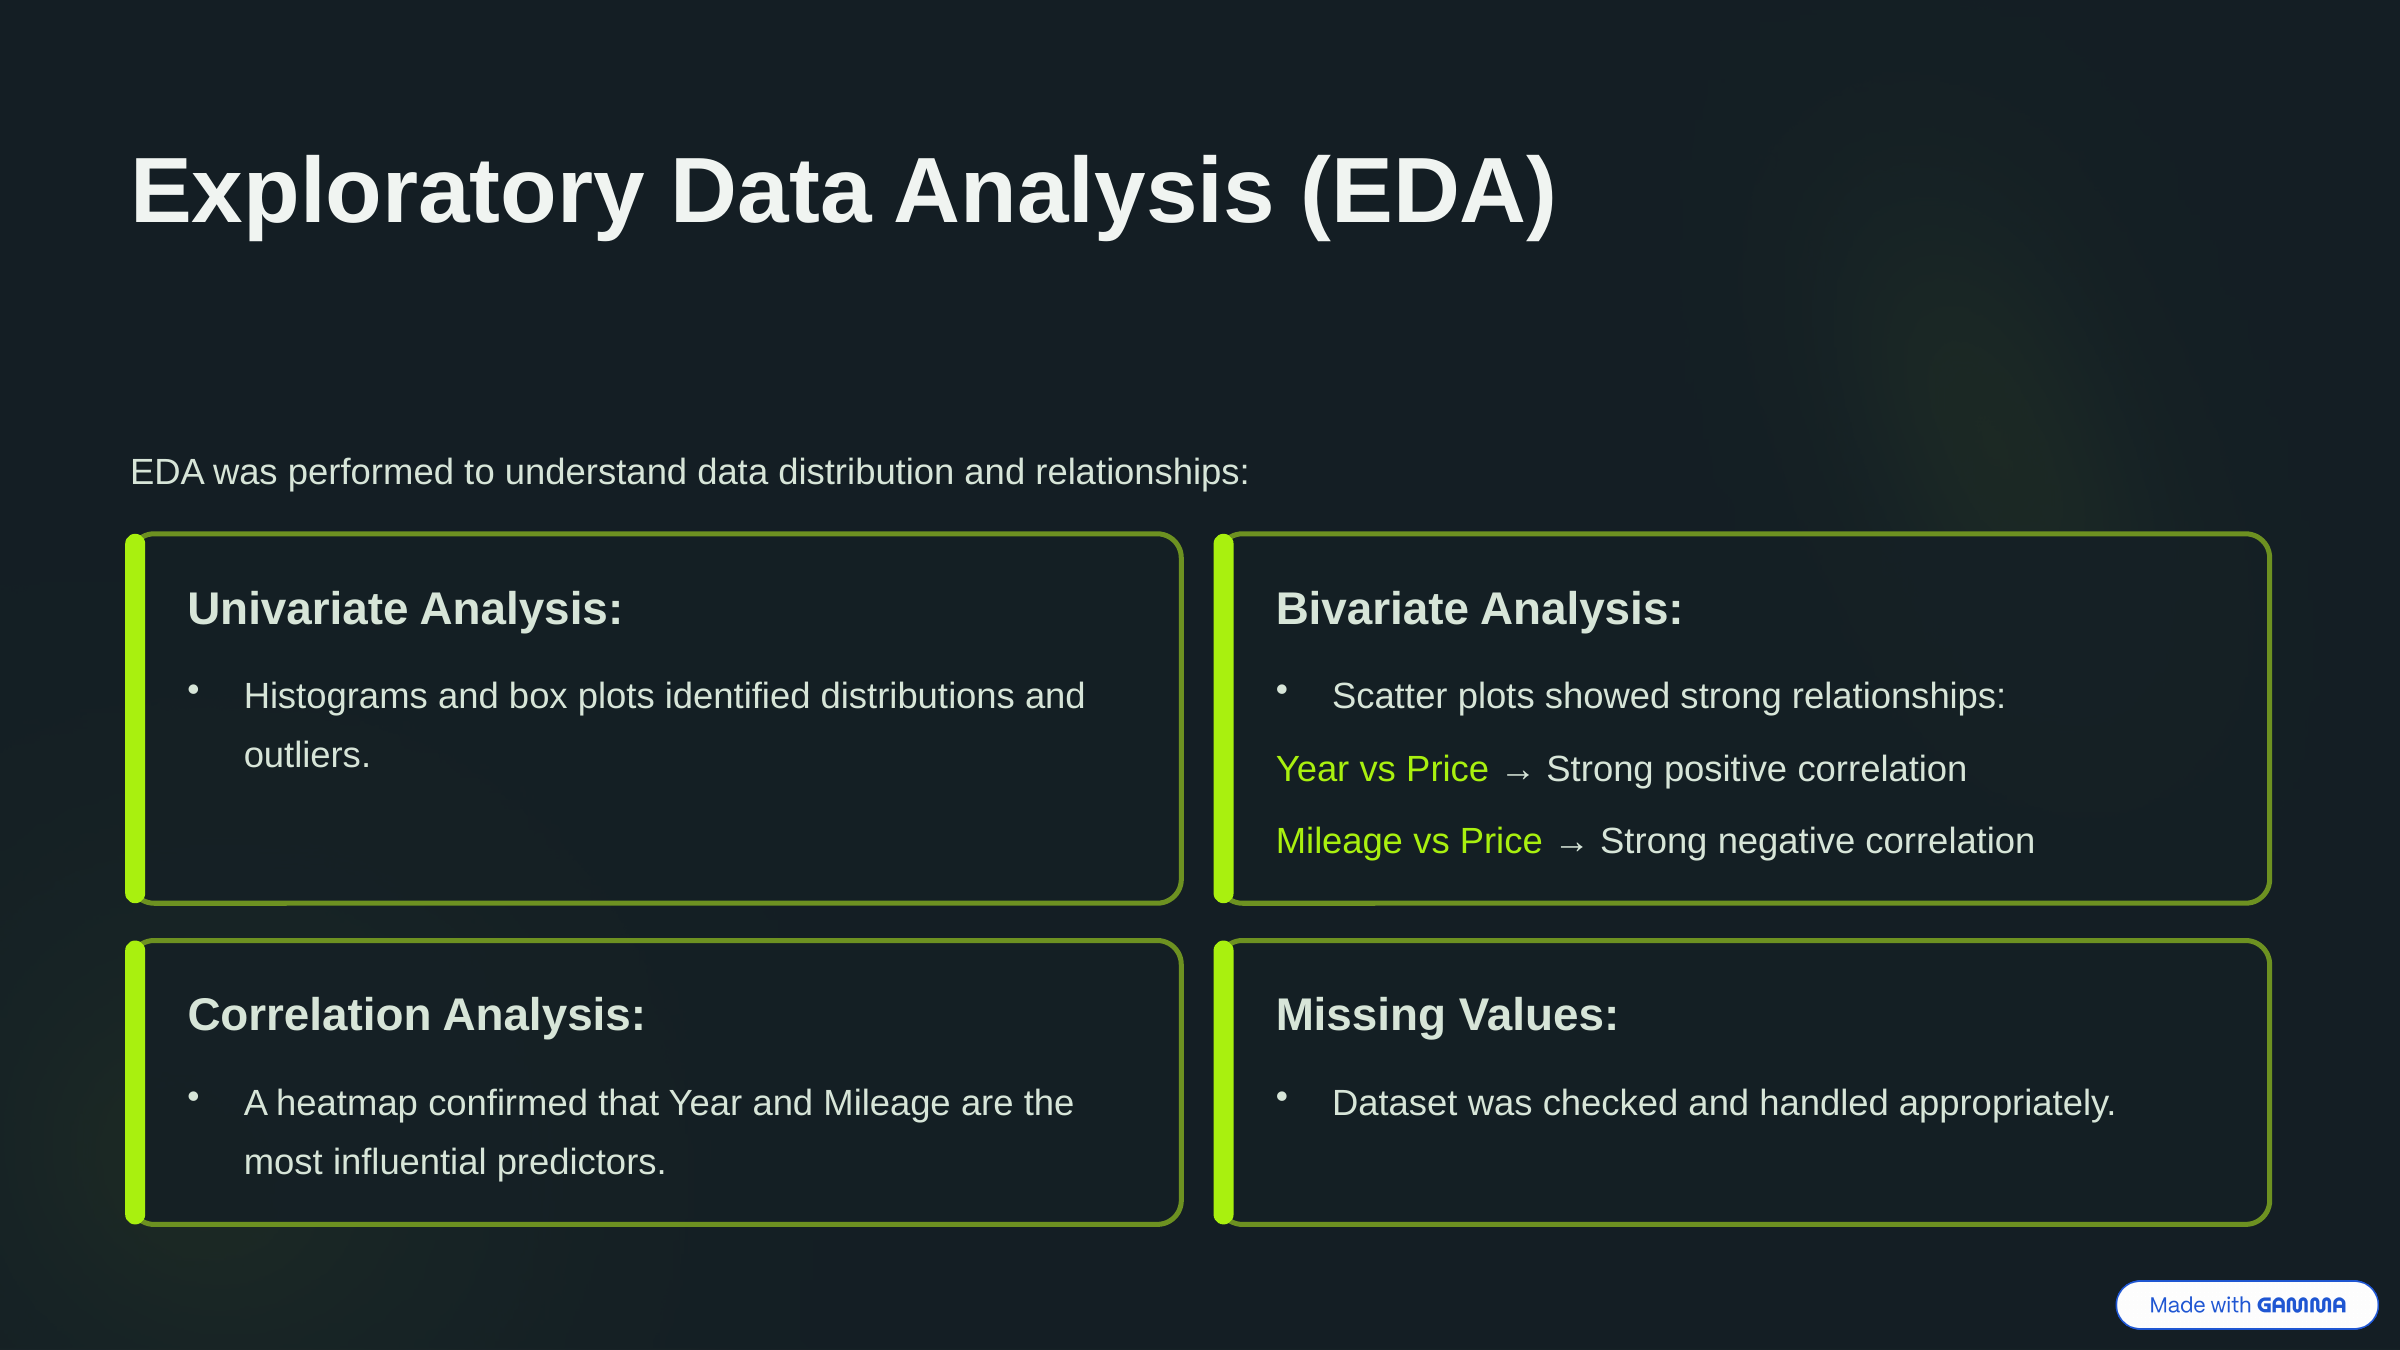

Exploratory Data Analysis (EDA)
EDA was performed to understand data distribution and relationships:

Univariate Analysis:
Bivariate Analysis:
Histograms and box plots identified distributions and outliers.
Scatter plots showed strong relationships:
Year vs Price → Strong positive correlation
Mileage vs Price → Strong negative correlation

Correlation Analysis:
Missing Values:
A heatmap confirmed that Year and Mileage are the most influential predictors.
Dataset was checked and handled appropriately.